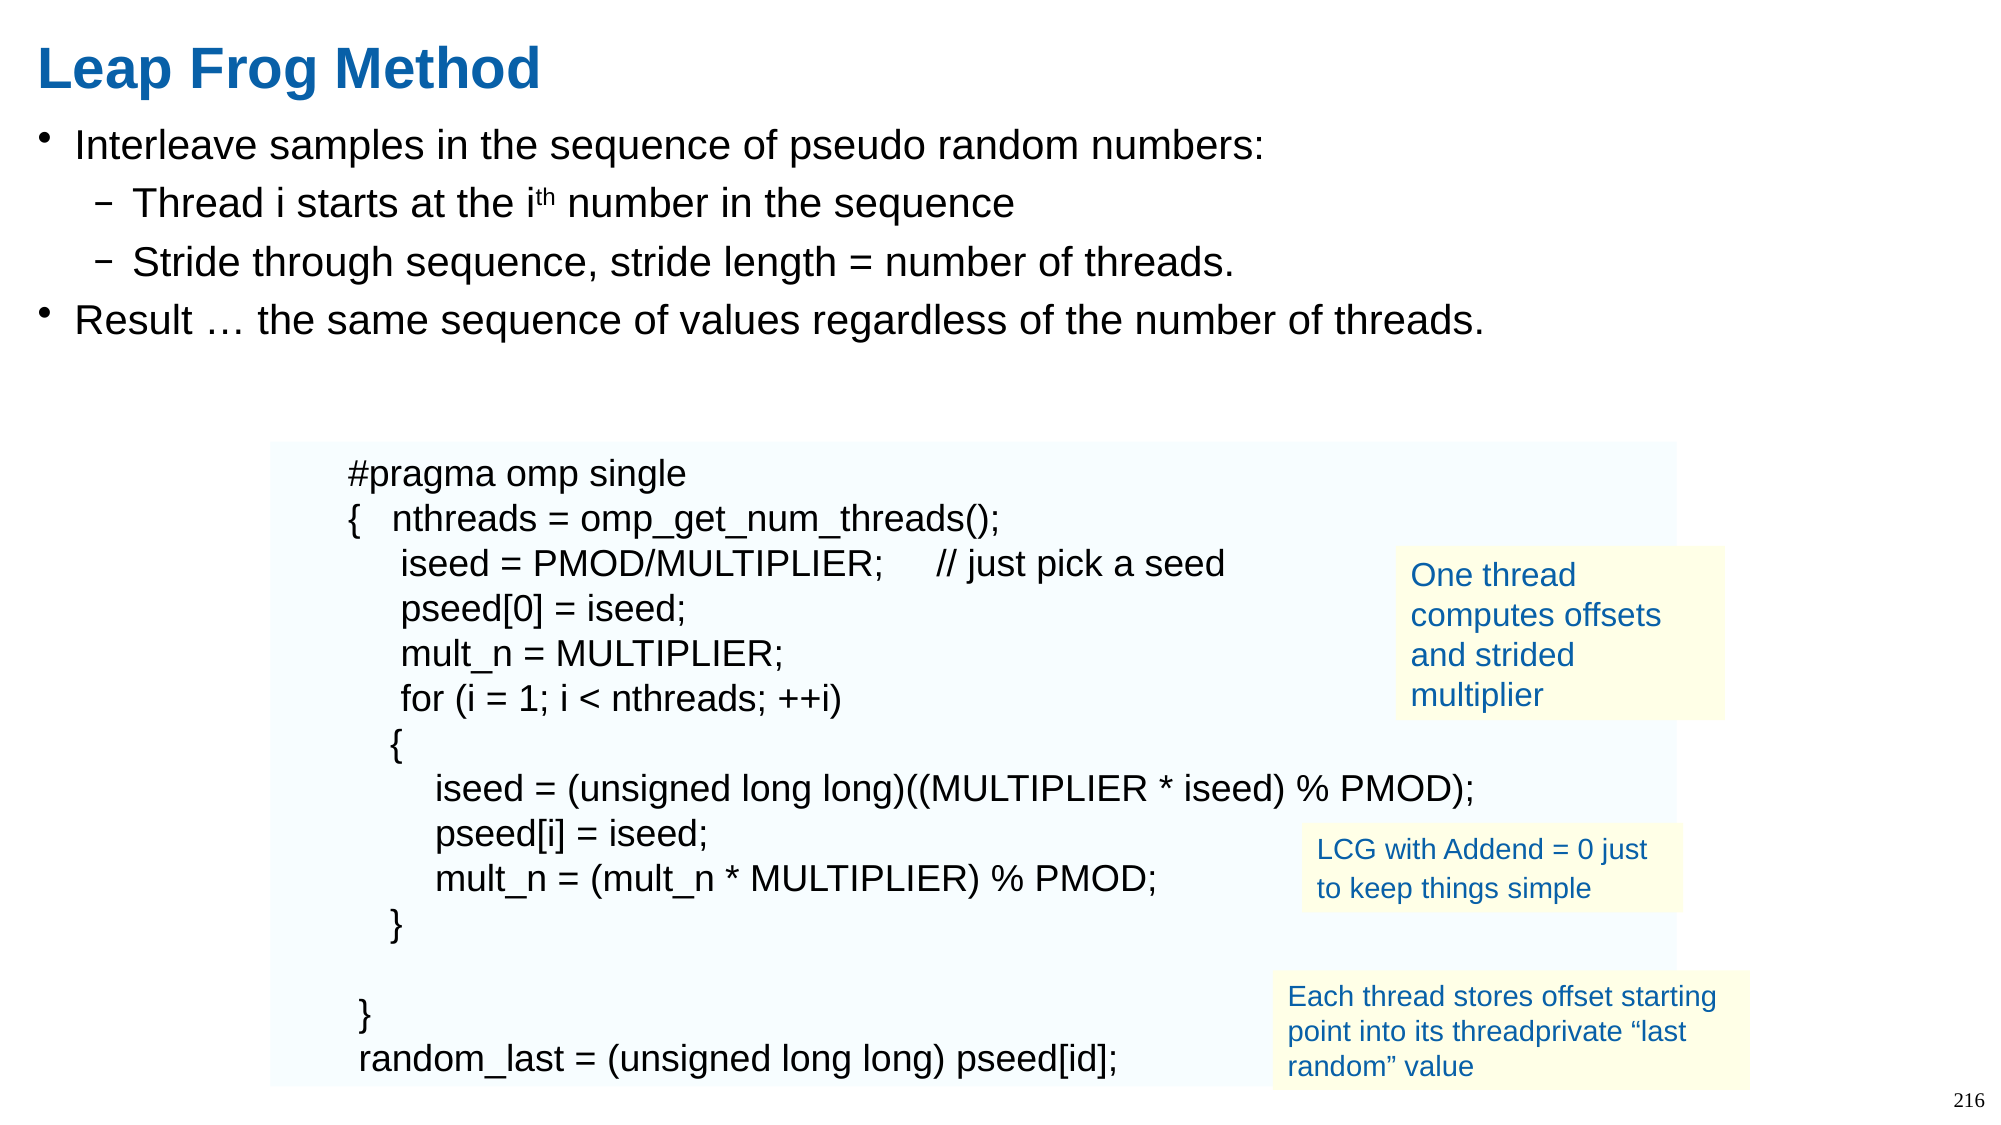

# Leap Frog Method
Interleave samples in the sequence of pseudo random numbers:
Thread i starts at the ith number in the sequence
Stride through sequence, stride length = number of threads.
Result … the same sequence of values regardless of the number of threads.
      #pragma omp single
      {   nthreads = omp_get_num_threads();
           iseed = PMOD/MULTIPLIER;     // just pick a seed
           pseed[0] = iseed;
           mult_n = MULTIPLIER;
           for (i = 1; i < nthreads; ++i)
          {
	iseed = (unsigned long long)((MULTIPLIER * iseed) % PMOD);
	pseed[i] = iseed;
	mult_n = (mult_n * MULTIPLIER) % PMOD;
          }

       }
       random_last = (unsigned long long) pseed[id];

One thread computes offsets and strided multiplier
LCG with Addend = 0 just to keep things simple
Each thread stores offset starting point into its threadprivate “last random” value
216